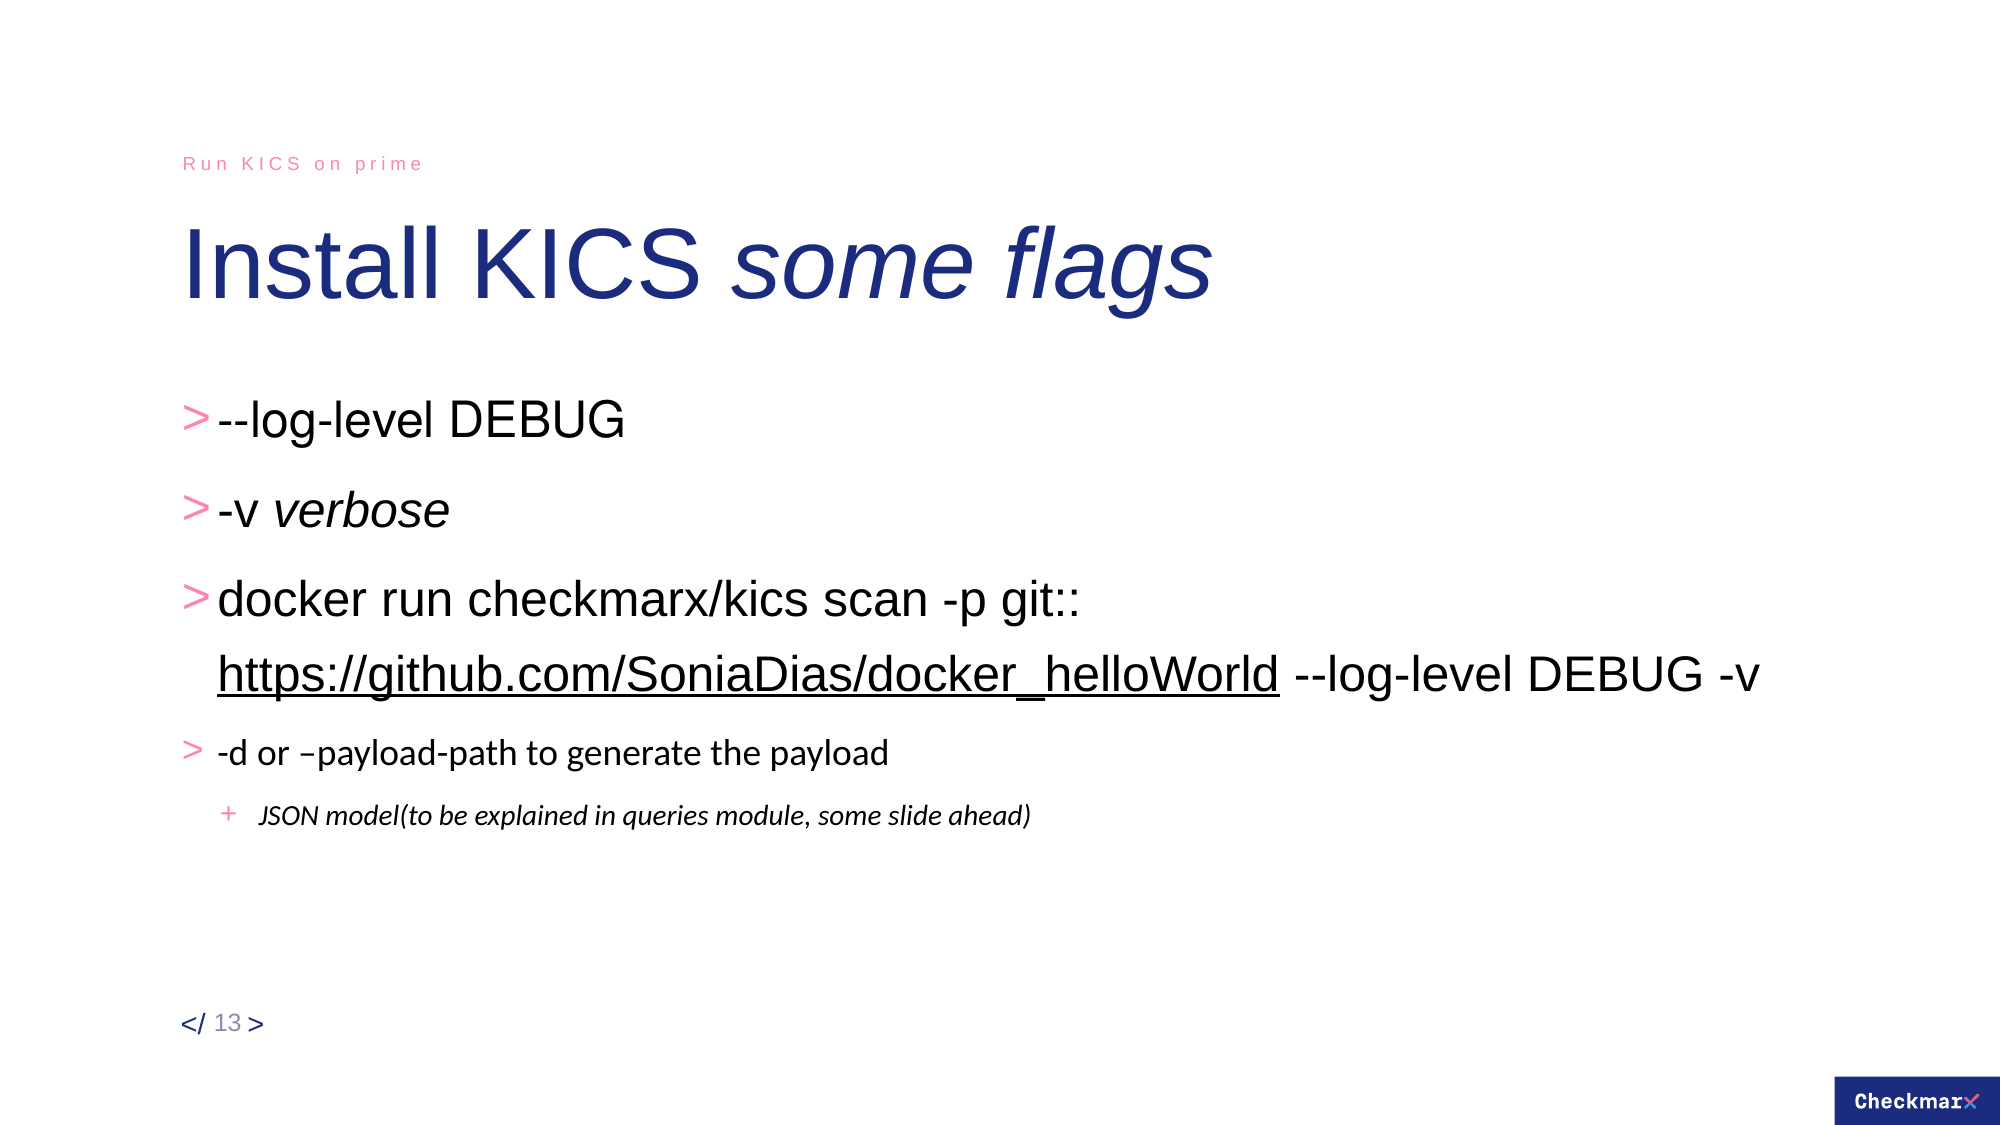

Run KICS on prime
# Install KICS some flags
--log-level DEBUG
-v verbose
docker run checkmarx/kics scan -p git::https://github.com/SoniaDias/docker_helloWorld --log-level DEBUG -v
-d or –payload-path to generate the payload
JSON model(to be explained in queries module, some slide ahead)

13